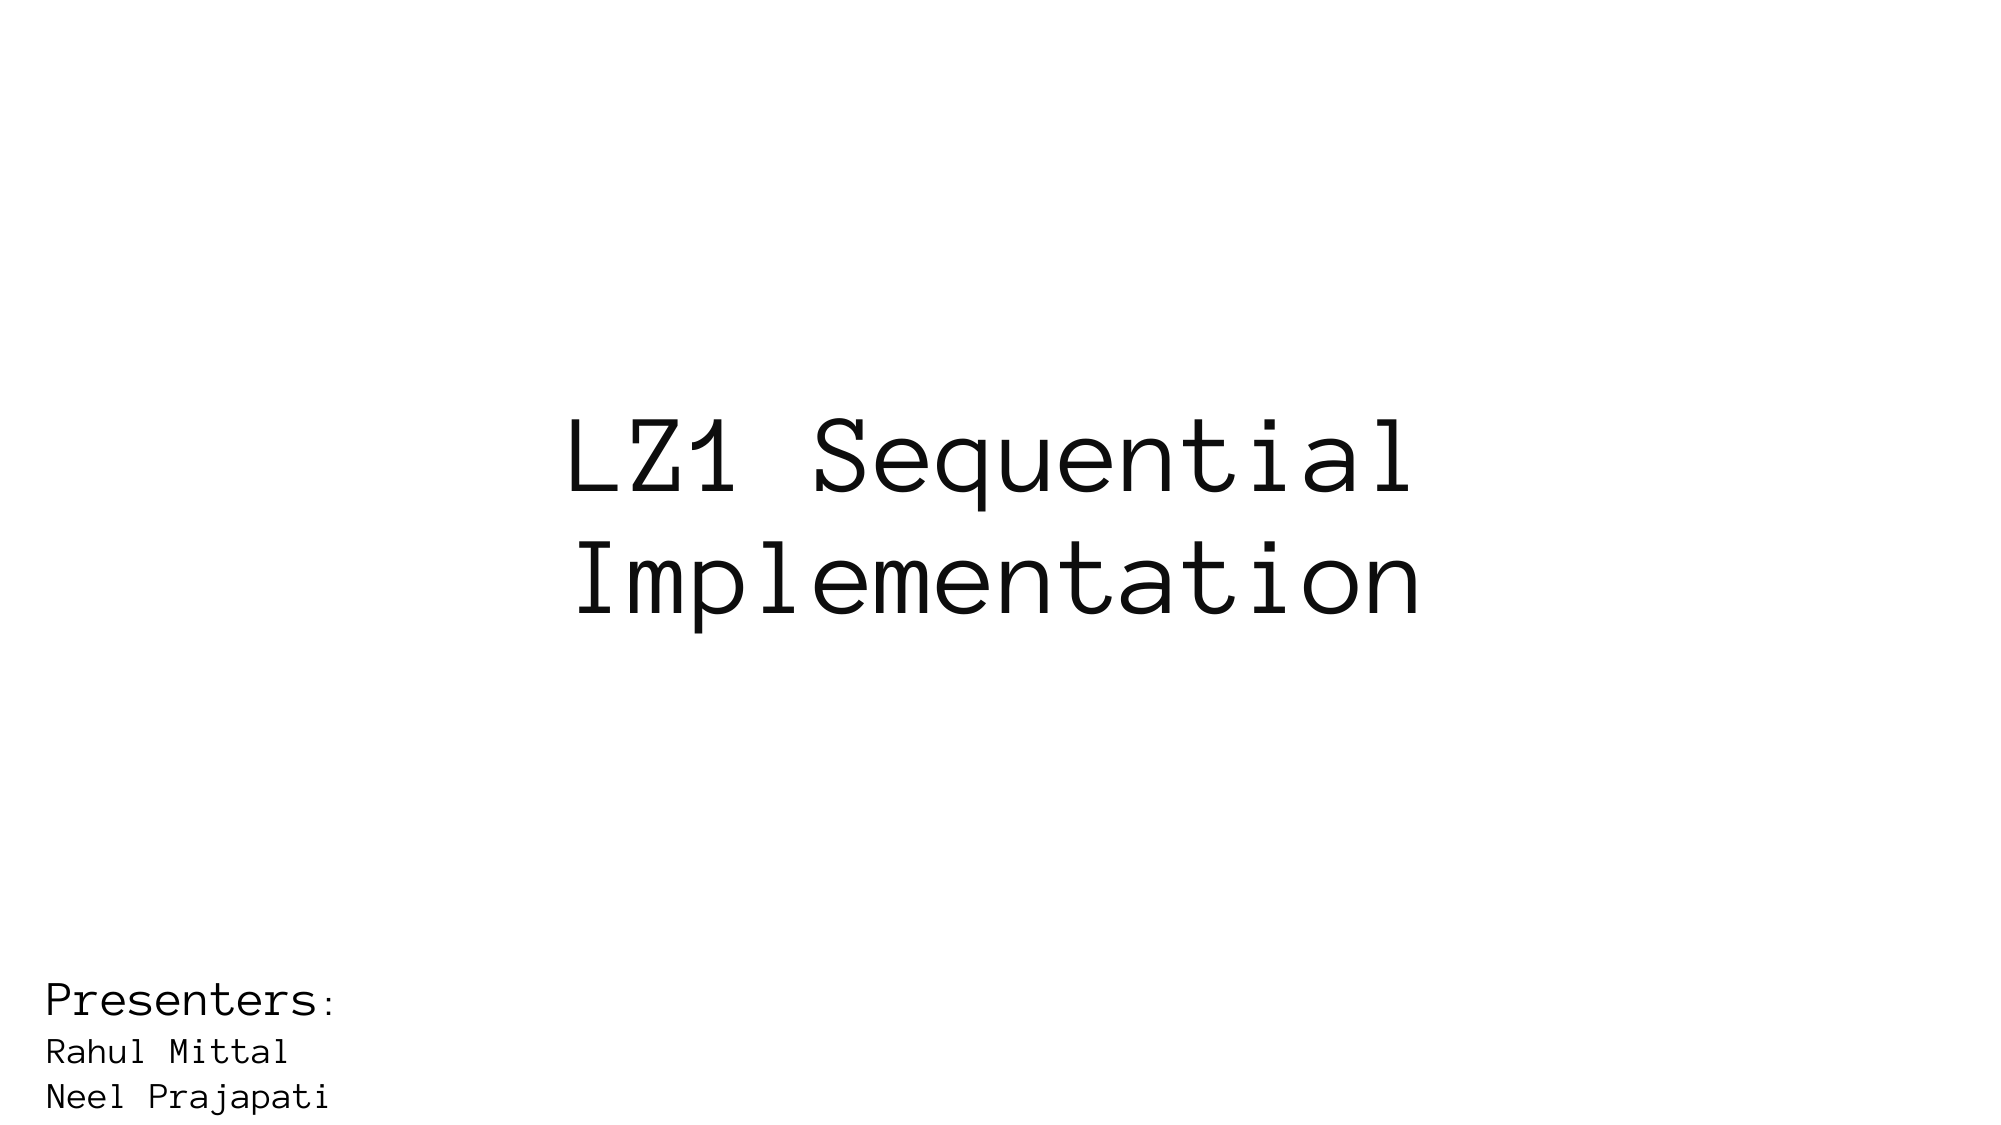

# LZ1 Sequential Implementation
Presenters:
Rahul Mittal
Neel Prajapati